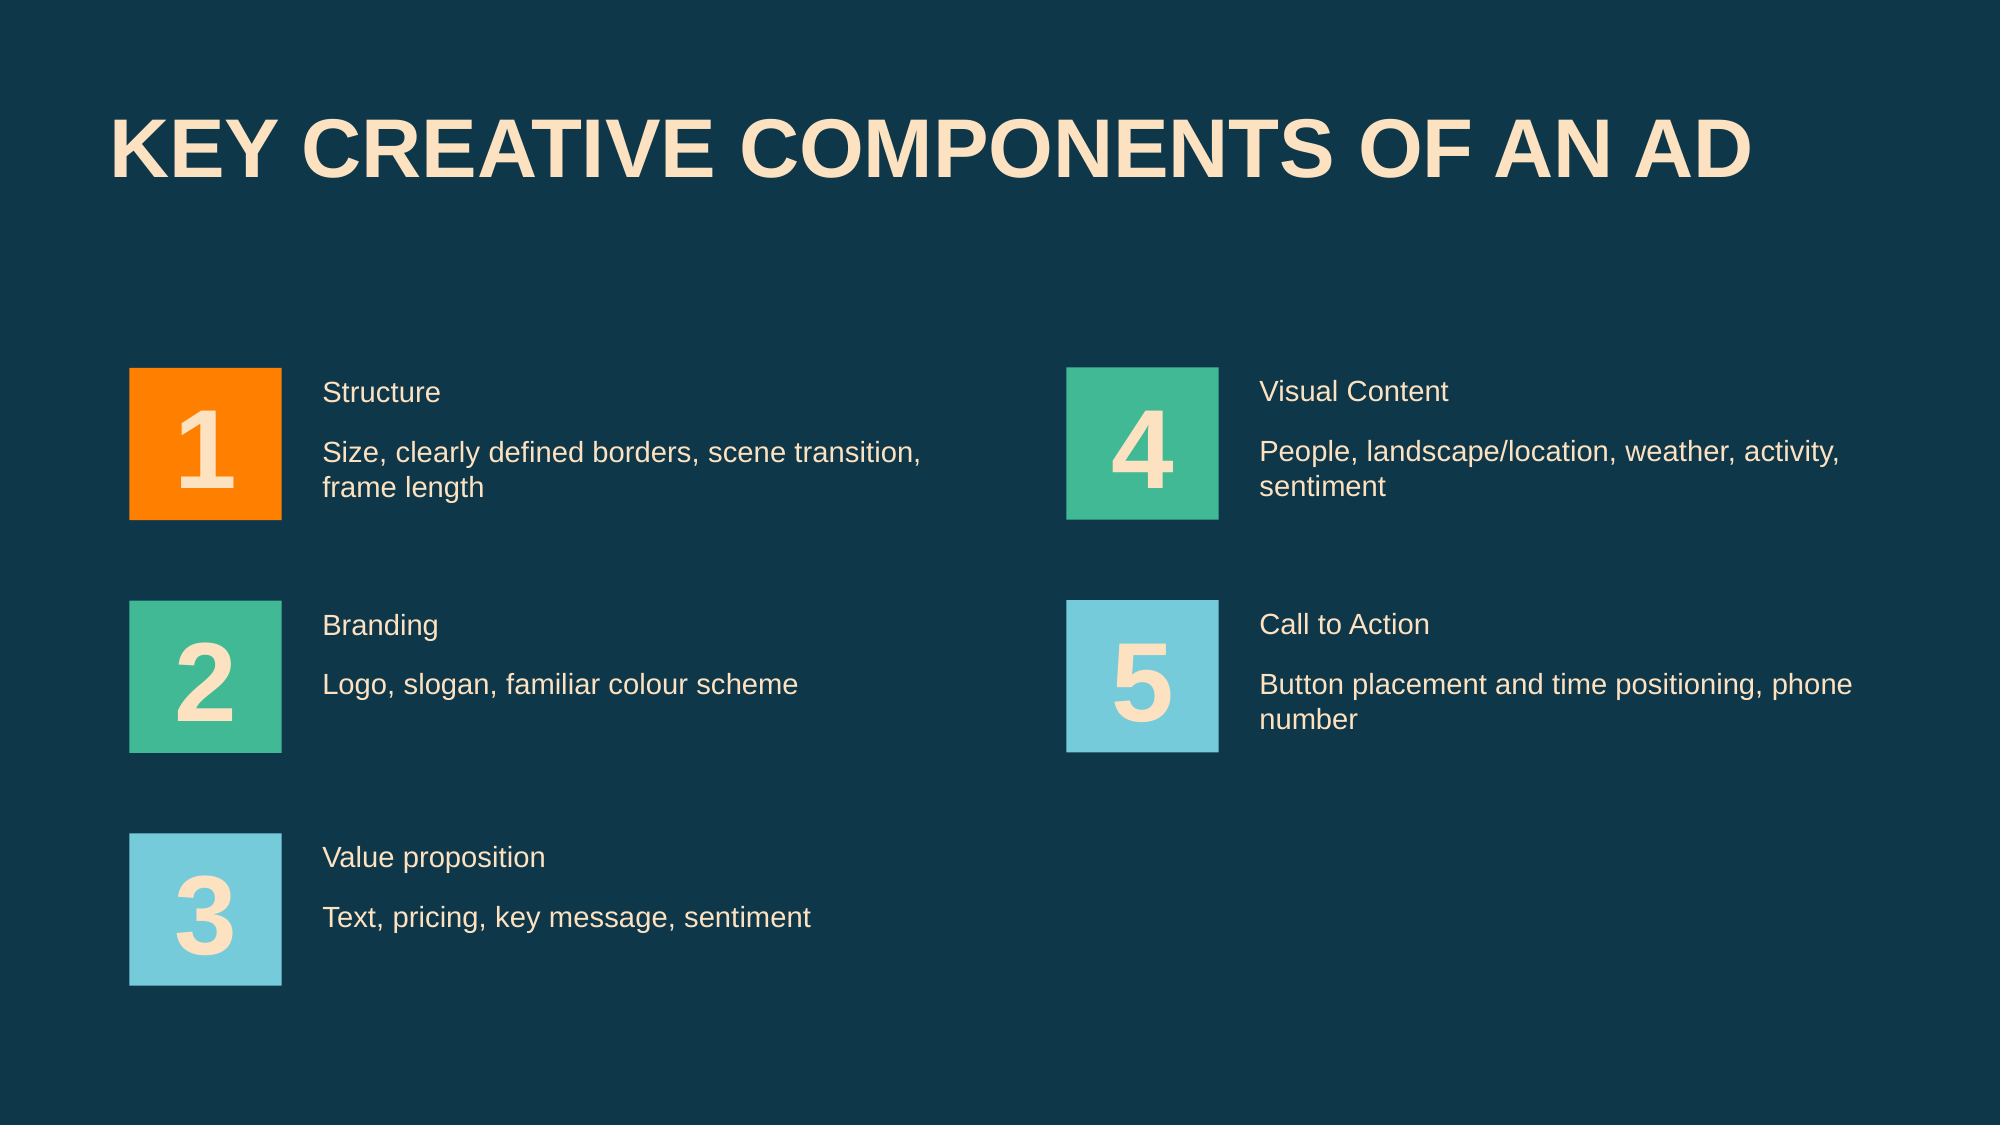

# Key creative components of an ad

Visual Content
People, landscape/location, weather, activity, sentiment
Structure
Size, clearly defined borders, scene transition, frame length
4
1

Call to Action
Button placement and time positioning, phone number
Branding
Logo, slogan, familiar colour scheme
5
2

Value proposition
Text, pricing, key message, sentiment
3